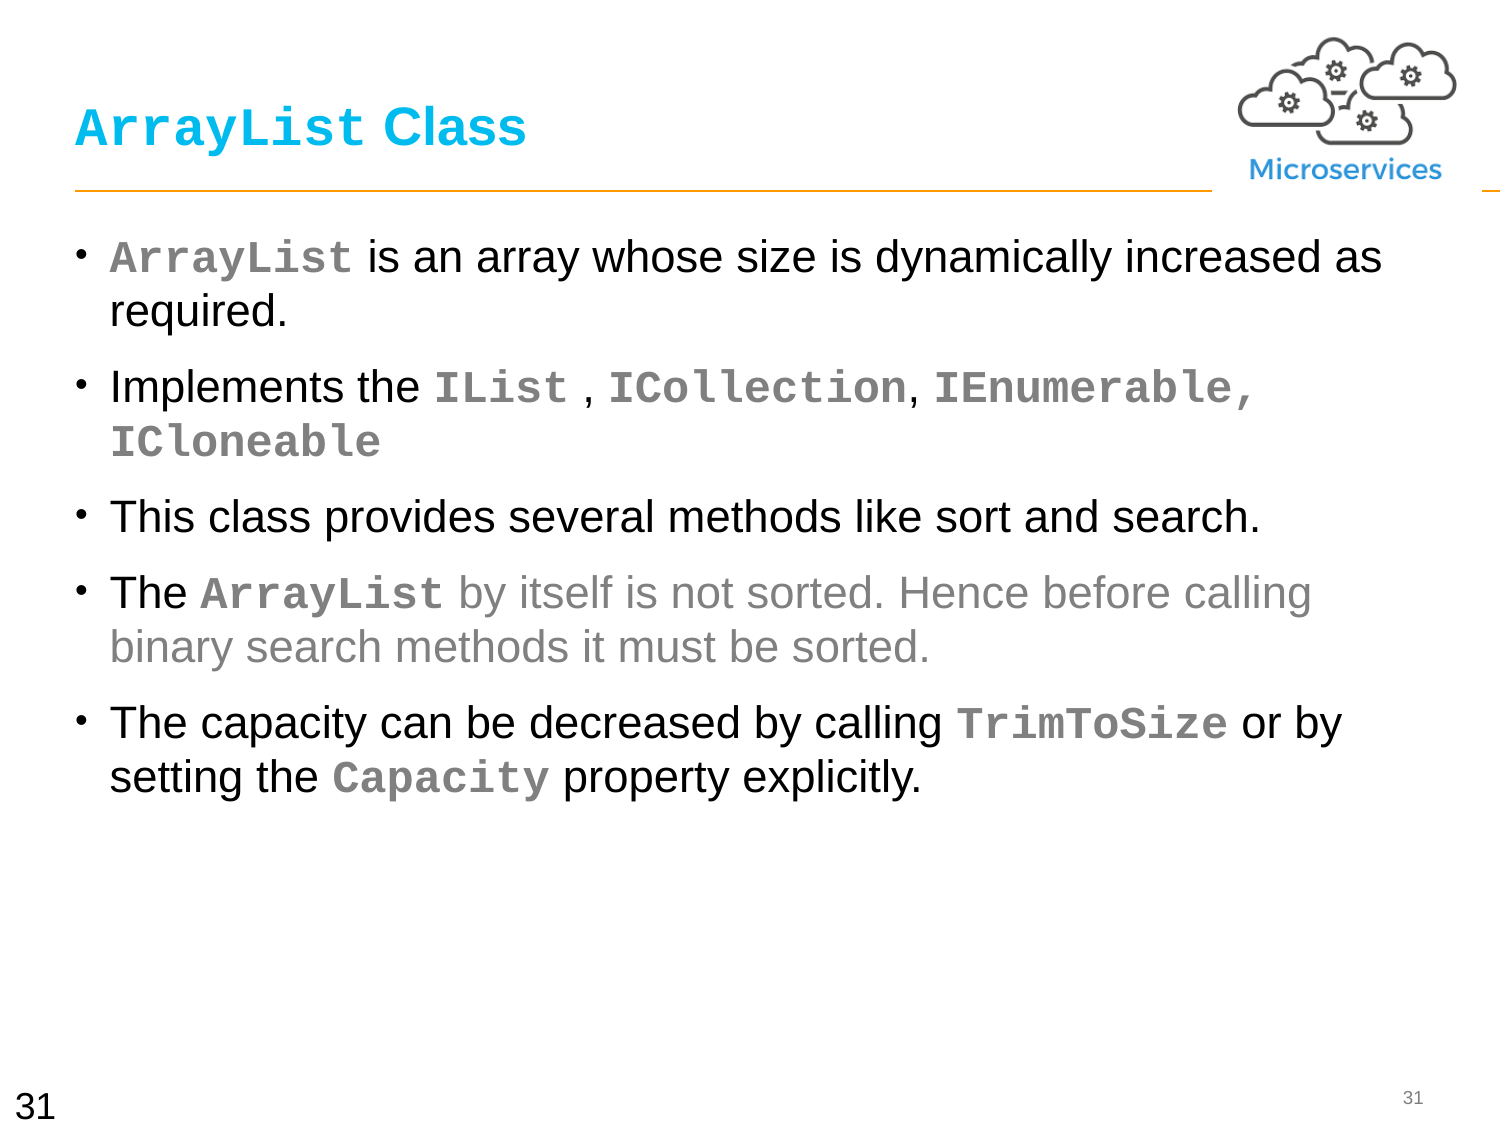

# ArrayList Class
ArrayList is an array whose size is dynamically increased as required.
Implements the IList , ICollection, IEnumerable, ICloneable
This class provides several methods like sort and search.
The ArrayList by itself is not sorted. Hence before calling binary search methods it must be sorted.
The capacity can be decreased by calling TrimToSize or by setting the Capacity property explicitly.

31